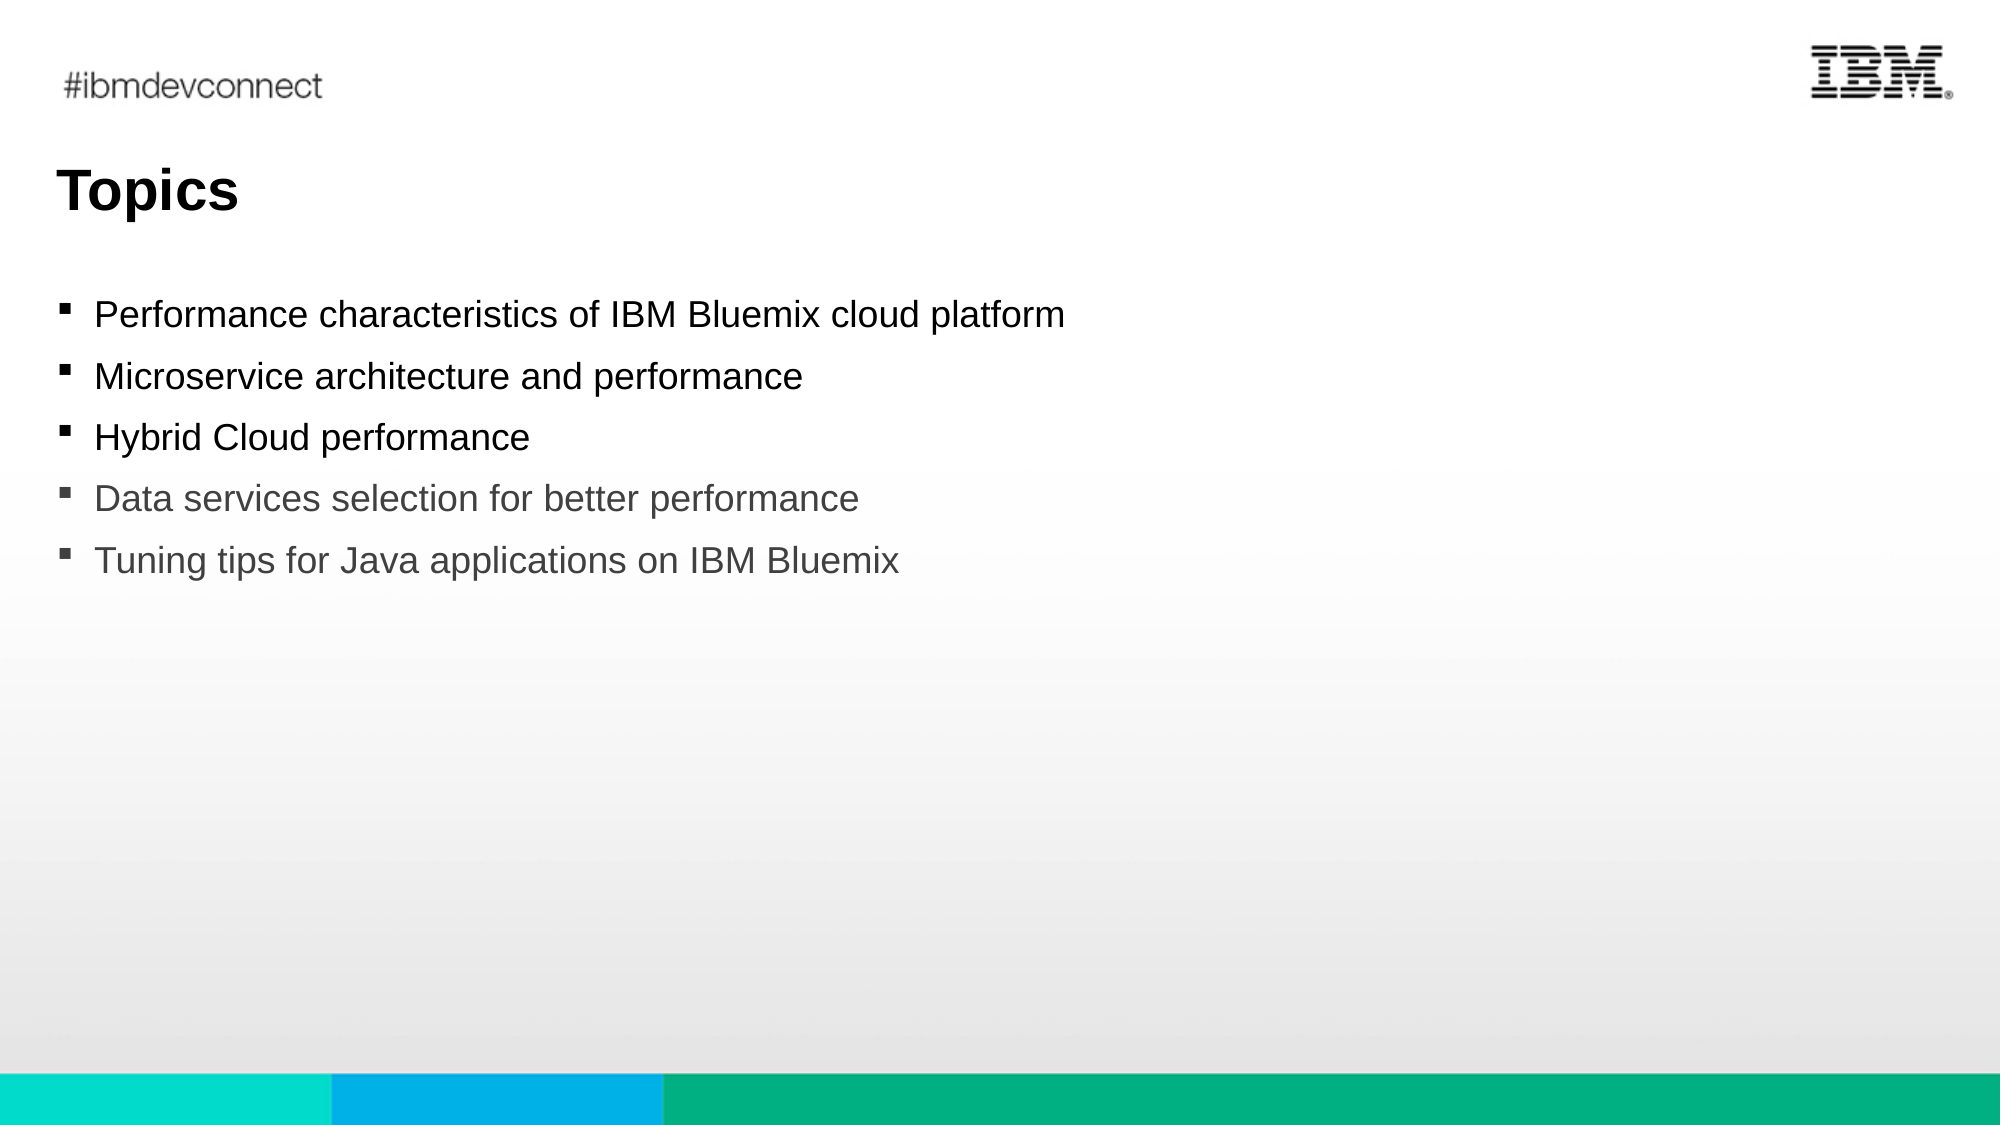

# Topics
Performance characteristics of IBM Bluemix cloud platform
Microservice architecture and performance
Hybrid Cloud performance
Data services selection for better performance
Tuning tips for Java applications on IBM Bluemix